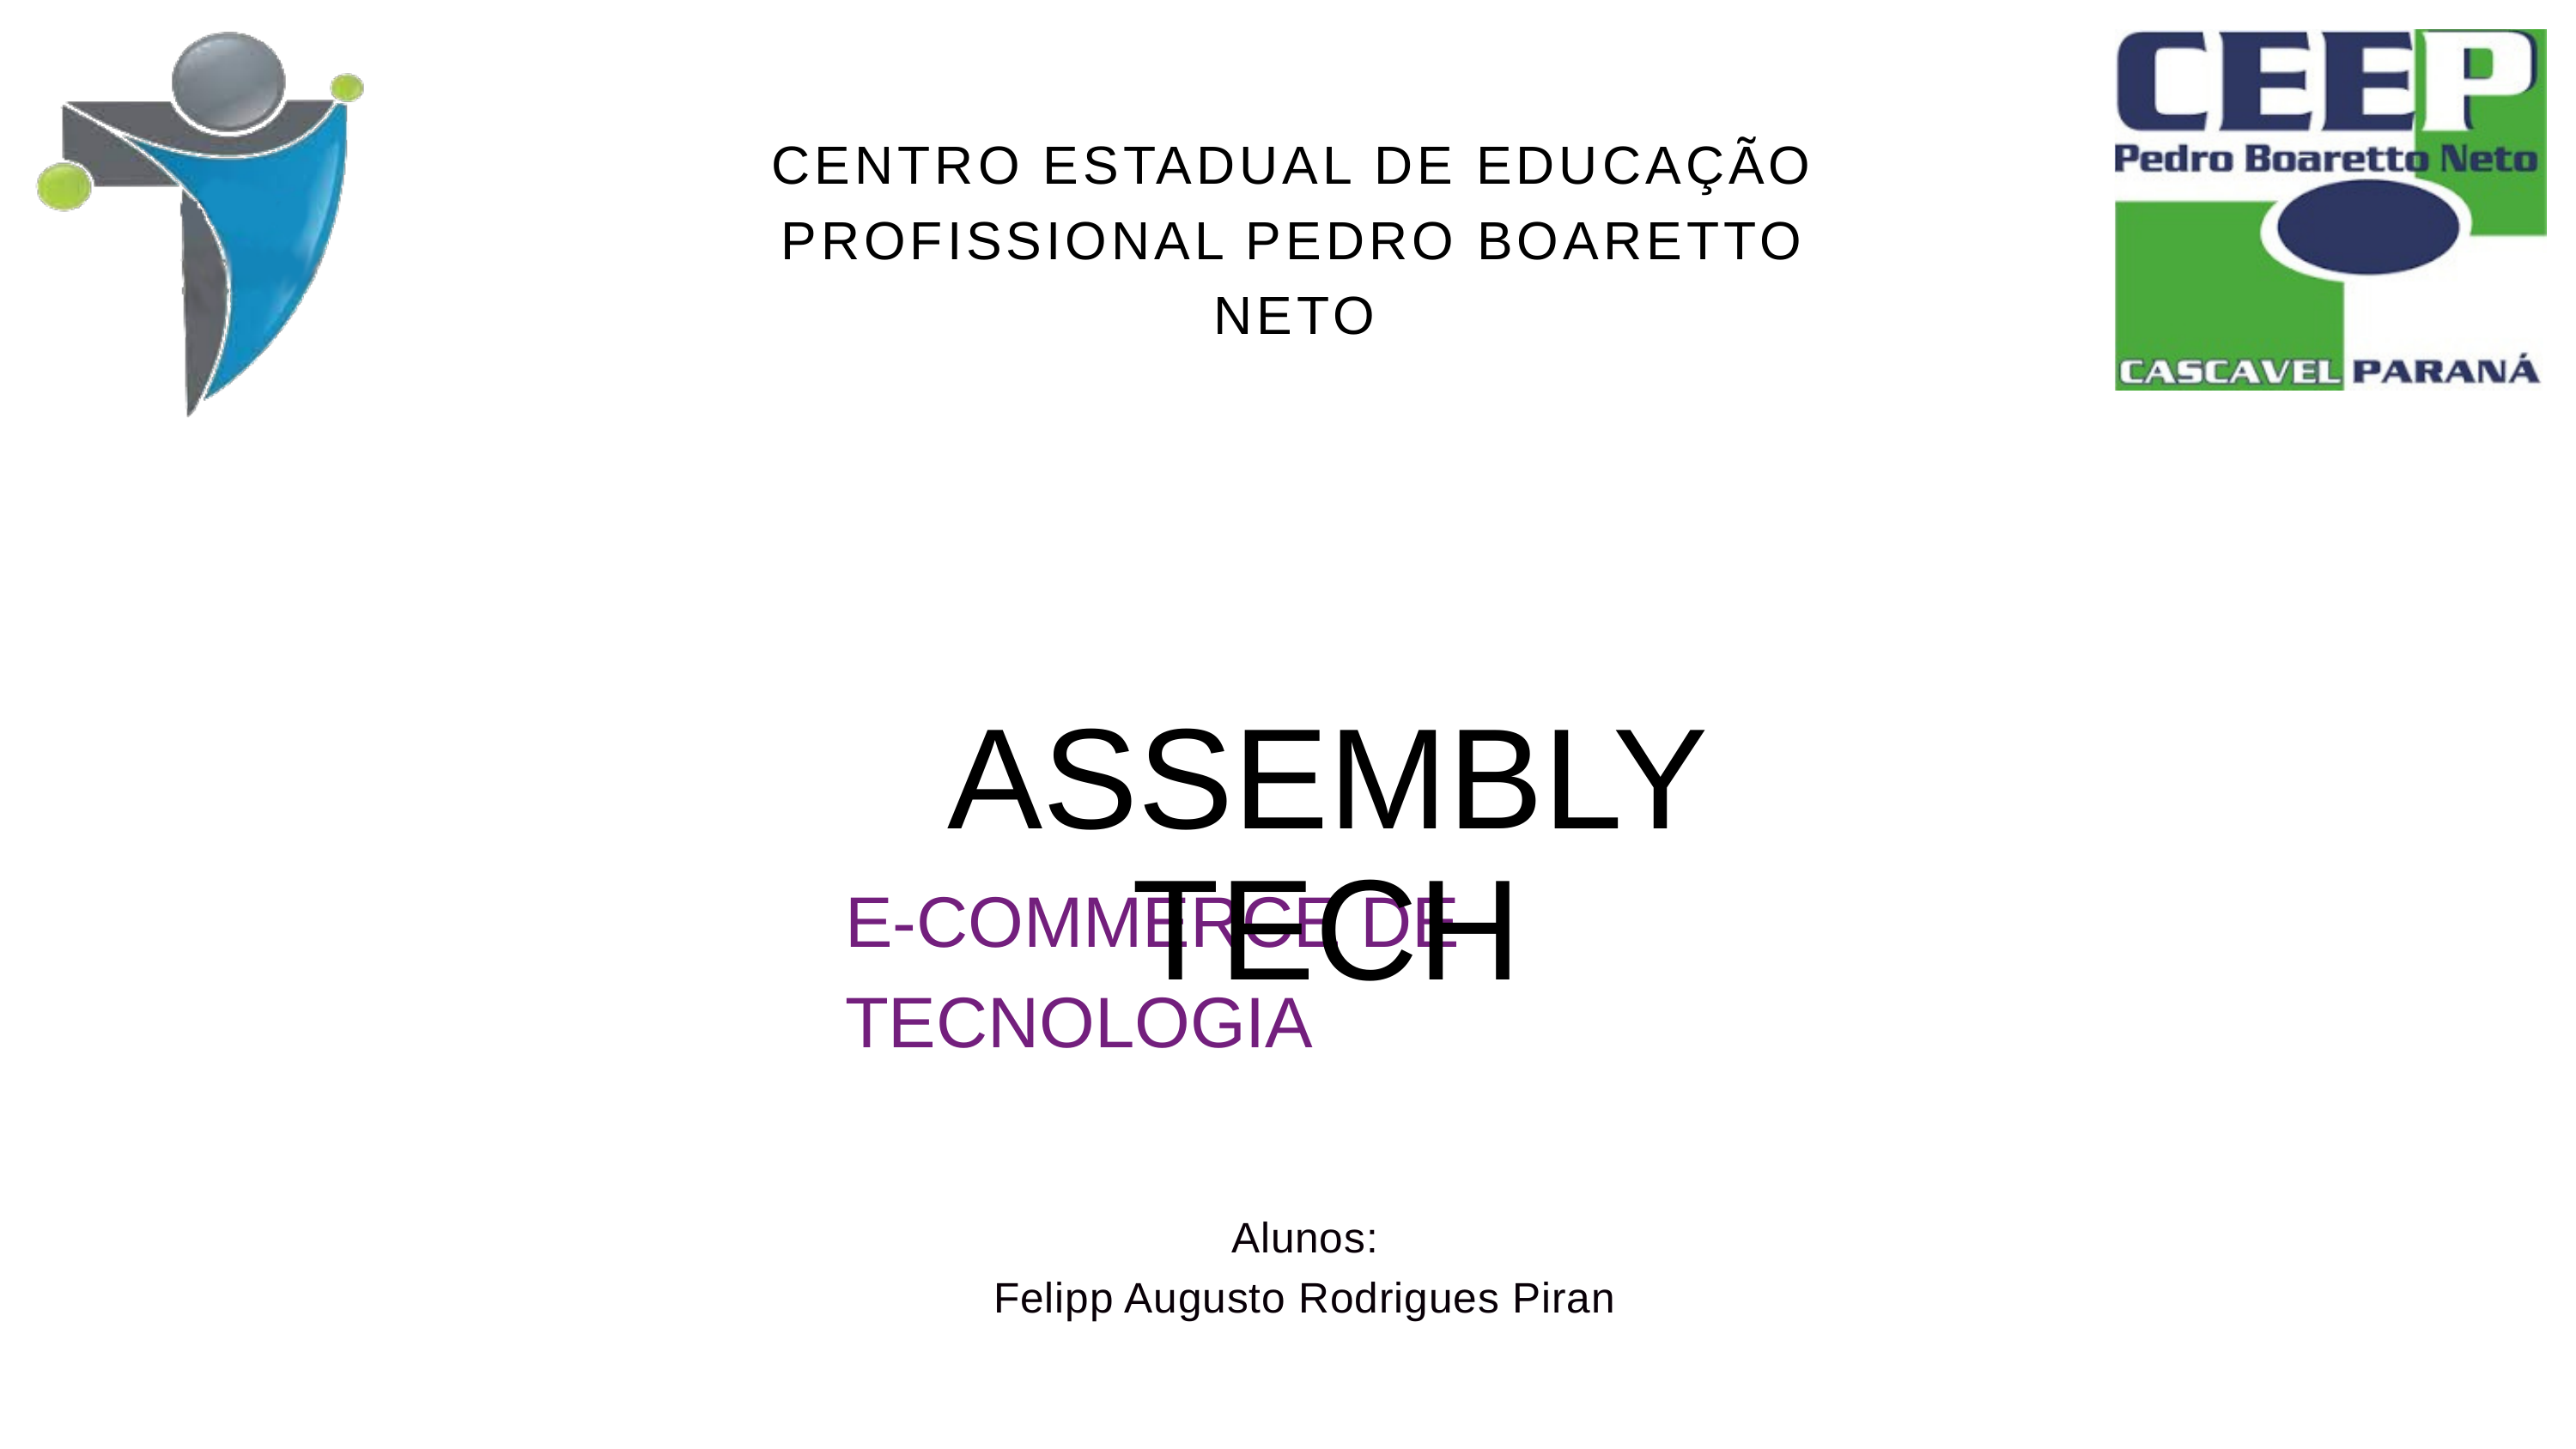

CENTRO ESTADUAL DE EDUCAÇÃO PROFISSIONAL PEDRO BOARETTO NETO
ASSEMBLY TECH
E-COMMERCE DE TECNOLOGIA

Alunos:
Felipp Augusto Rodrigues Piran